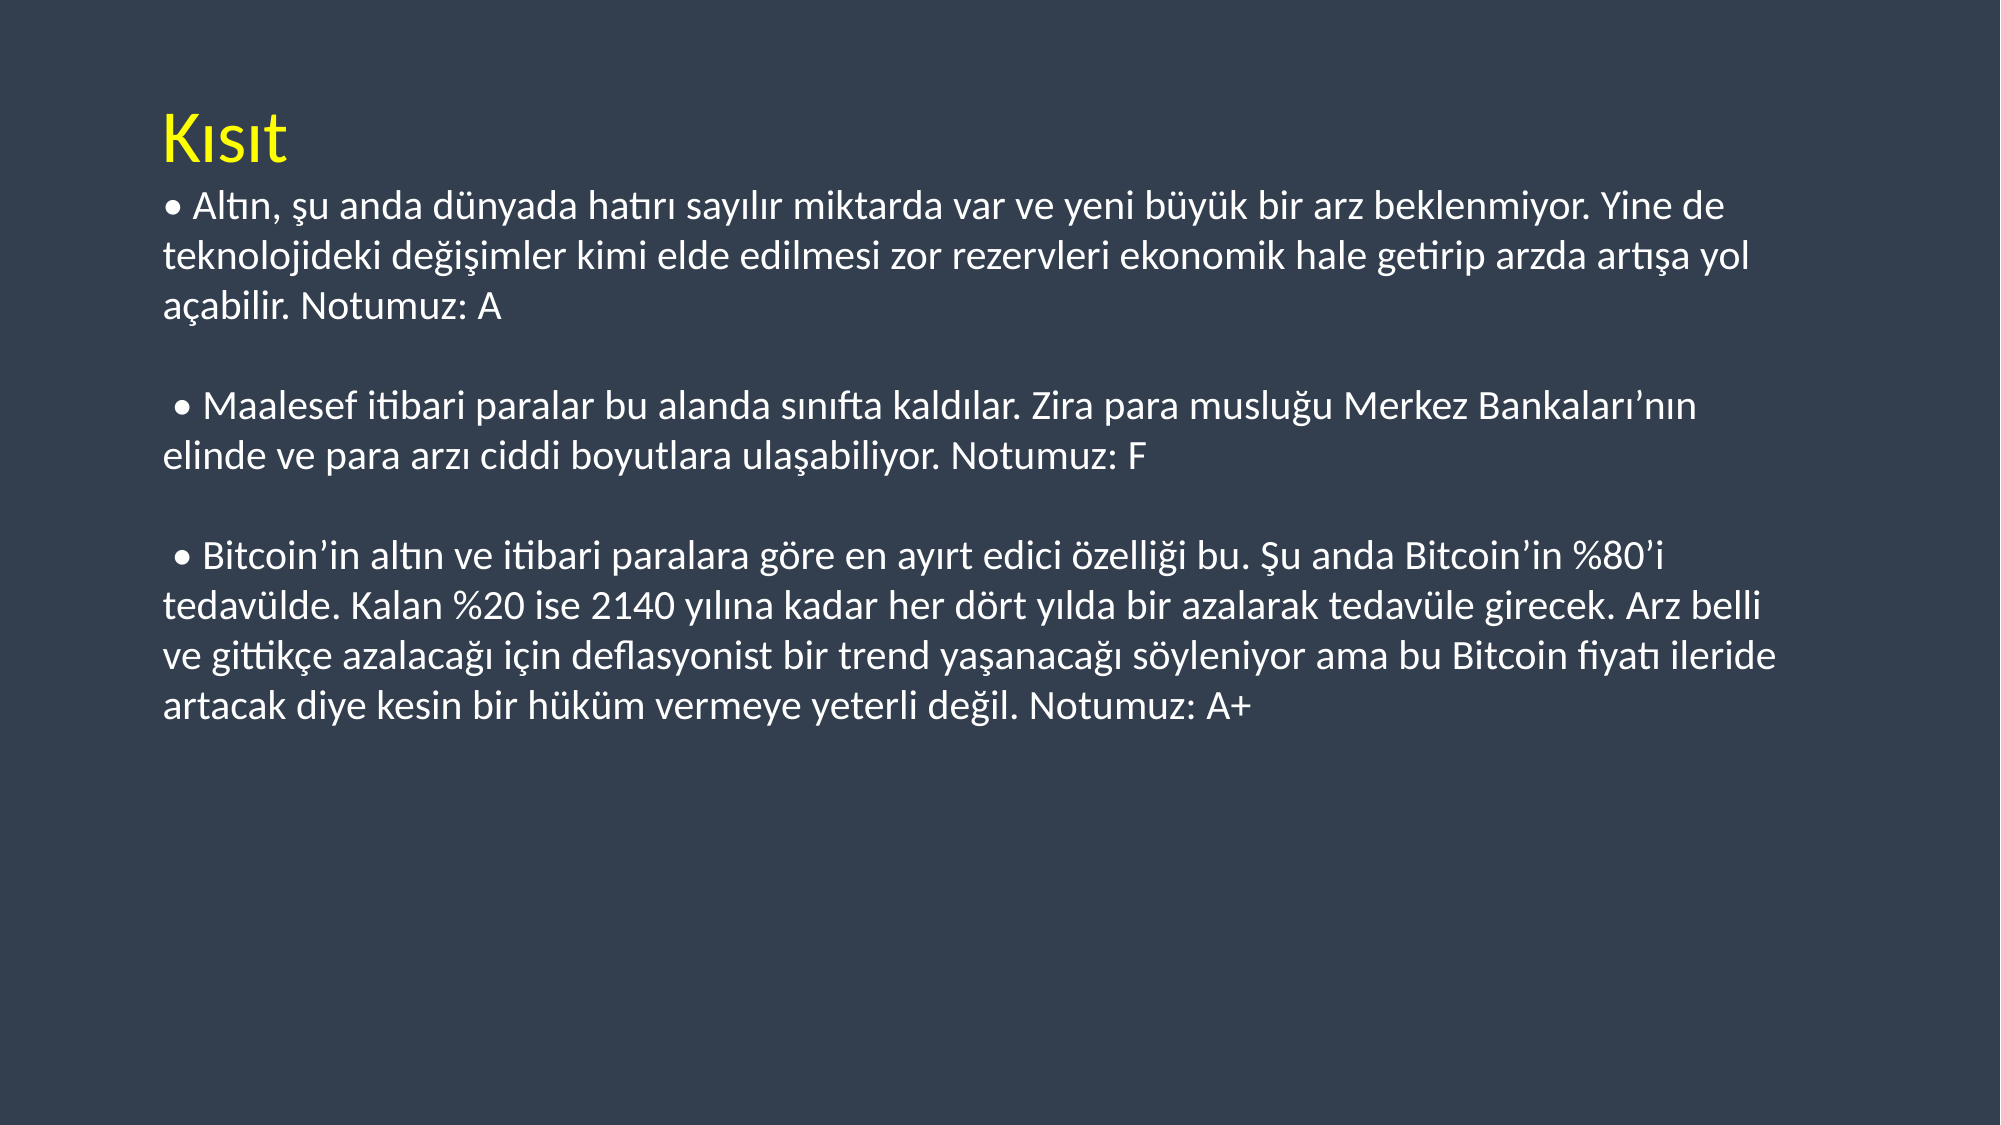

Kısıt
• Altın, şu anda dünyada hatırı sayılır miktarda var ve yeni büyük bir arz beklenmiyor. Yine de teknolojideki değişimler kimi elde edilmesi zor rezervleri ekonomik hale getirip arzda artışa yol açabilir. Notumuz: A

 • Maalesef itibari paralar bu alanda sınıfta kaldılar. Zira para musluğu Merkez Bankaları’nın elinde ve para arzı ciddi boyutlara ulaşabiliyor. Notumuz: F

 • Bitcoin’in altın ve itibari paralara göre en ayırt edici özelliği bu. Şu anda Bitcoin’in %80’i tedavülde. Kalan %20 ise 2140 yılına kadar her dört yılda bir azalarak tedavüle girecek. Arz belli ve gittikçe azalacağı için deflasyonist bir trend yaşanacağı söyleniyor ama bu Bitcoin fiyatı ileride artacak diye kesin bir hüküm vermeye yeterli değil. Notumuz: A+